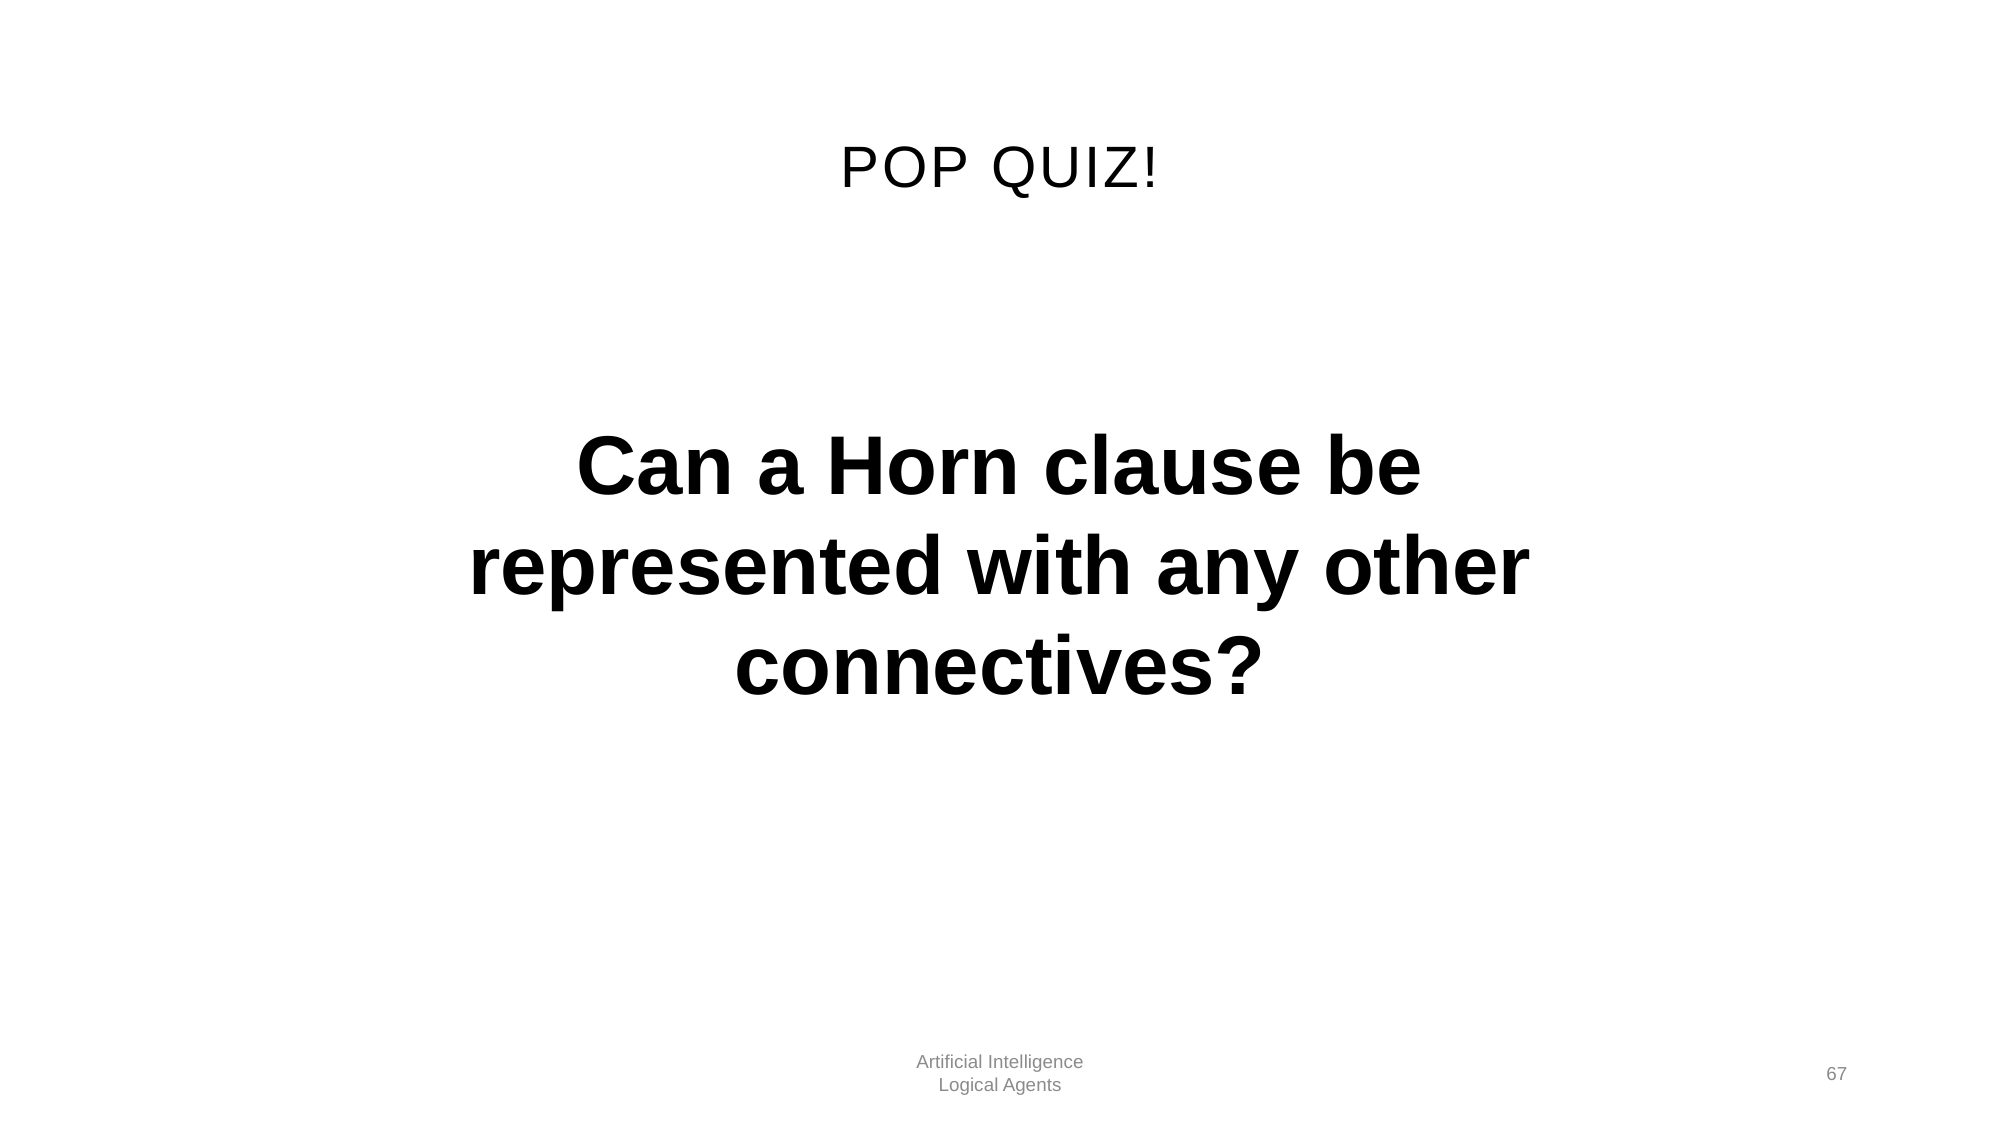

# POP QUIZ!
Can a Horn clause be represented with any other connectives?
Artificial Intelligence
Logical Agents
67